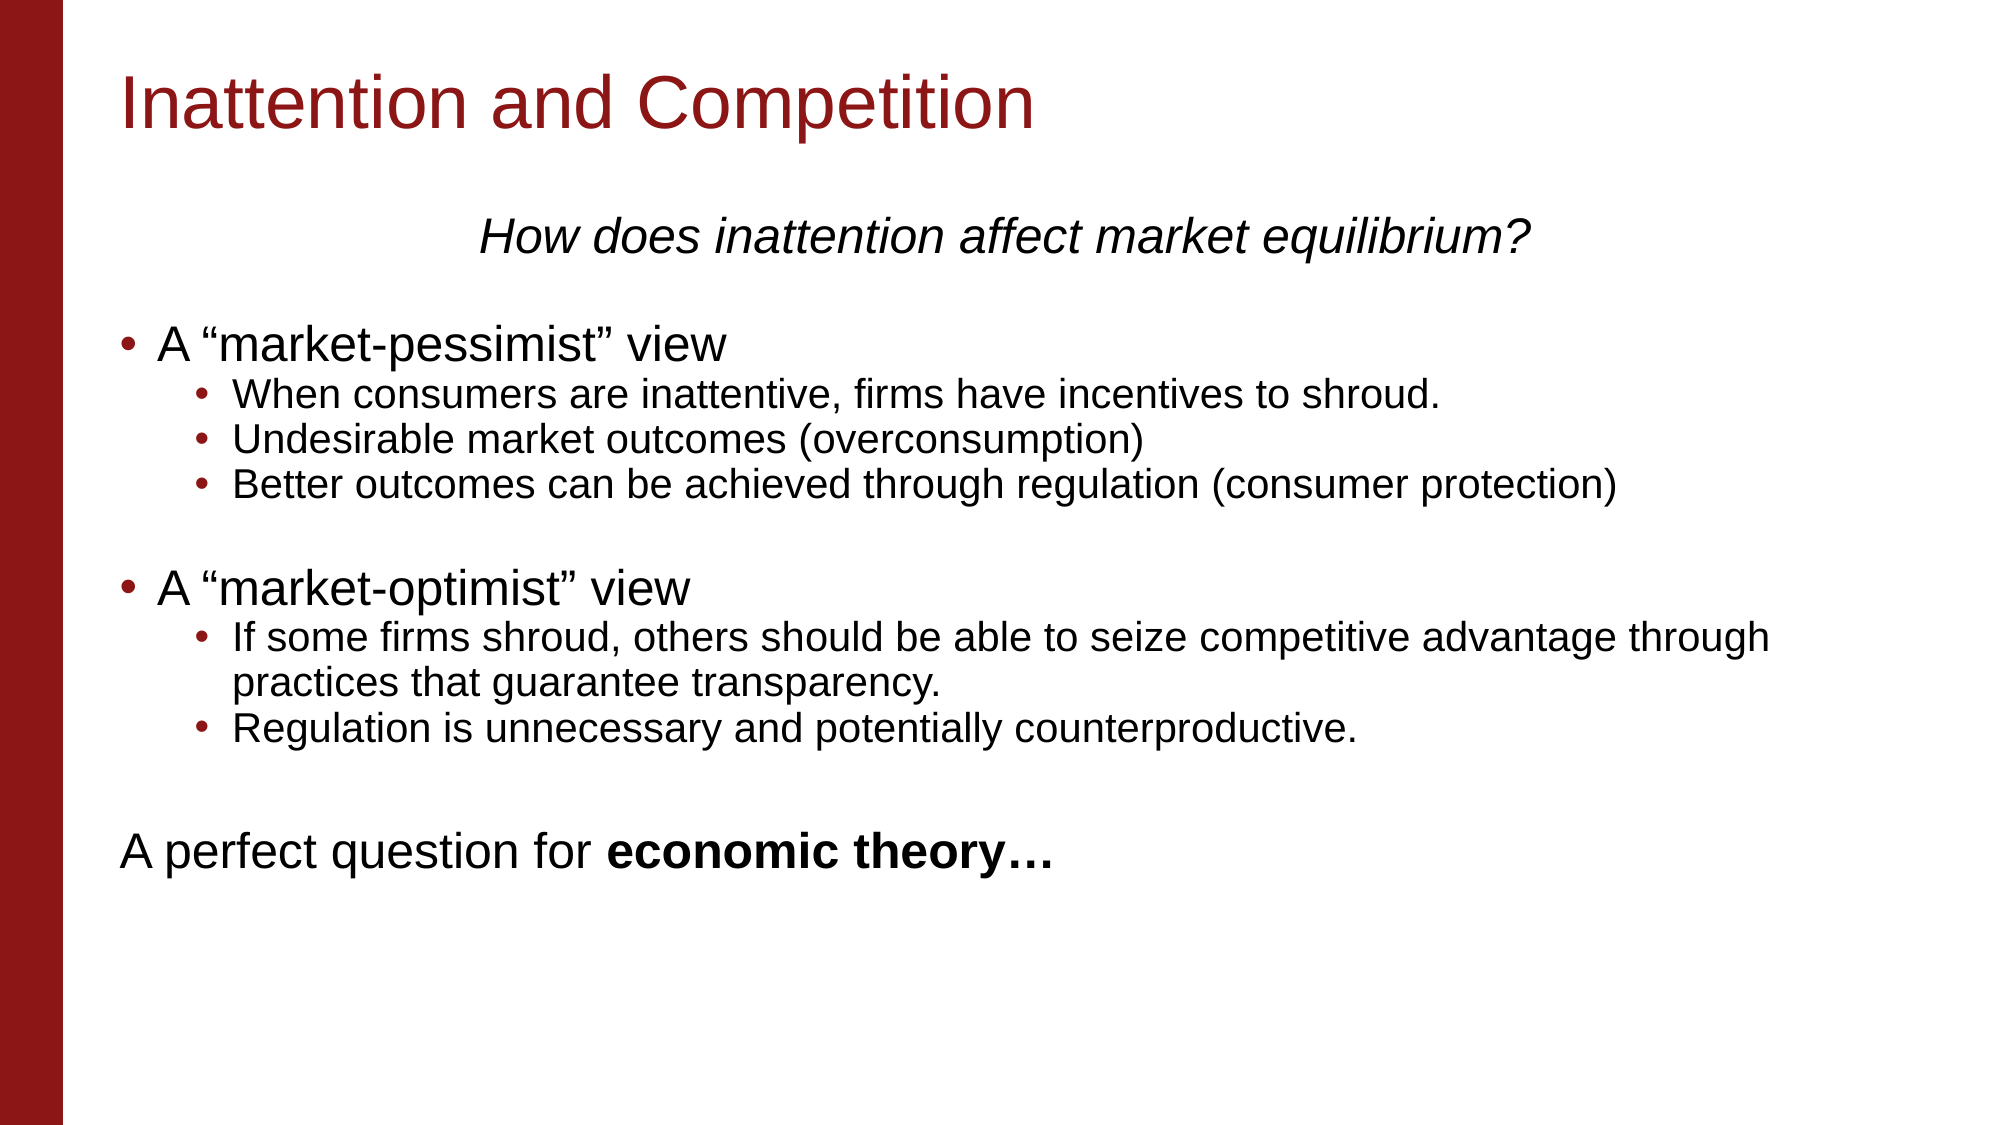

# Inattention and Competition
How does inattention affect market equilibrium?

A “market-pessimist” view
When consumers are inattentive, firms have incentives to shroud.
Undesirable market outcomes (overconsumption)
Better outcomes can be achieved through regulation (consumer protection)

A “market-optimist” view
If some firms shroud, others should be able to seize competitive advantage through practices that guarantee transparency.
Regulation is unnecessary and potentially counterproductive.

A perfect question for economic theory…